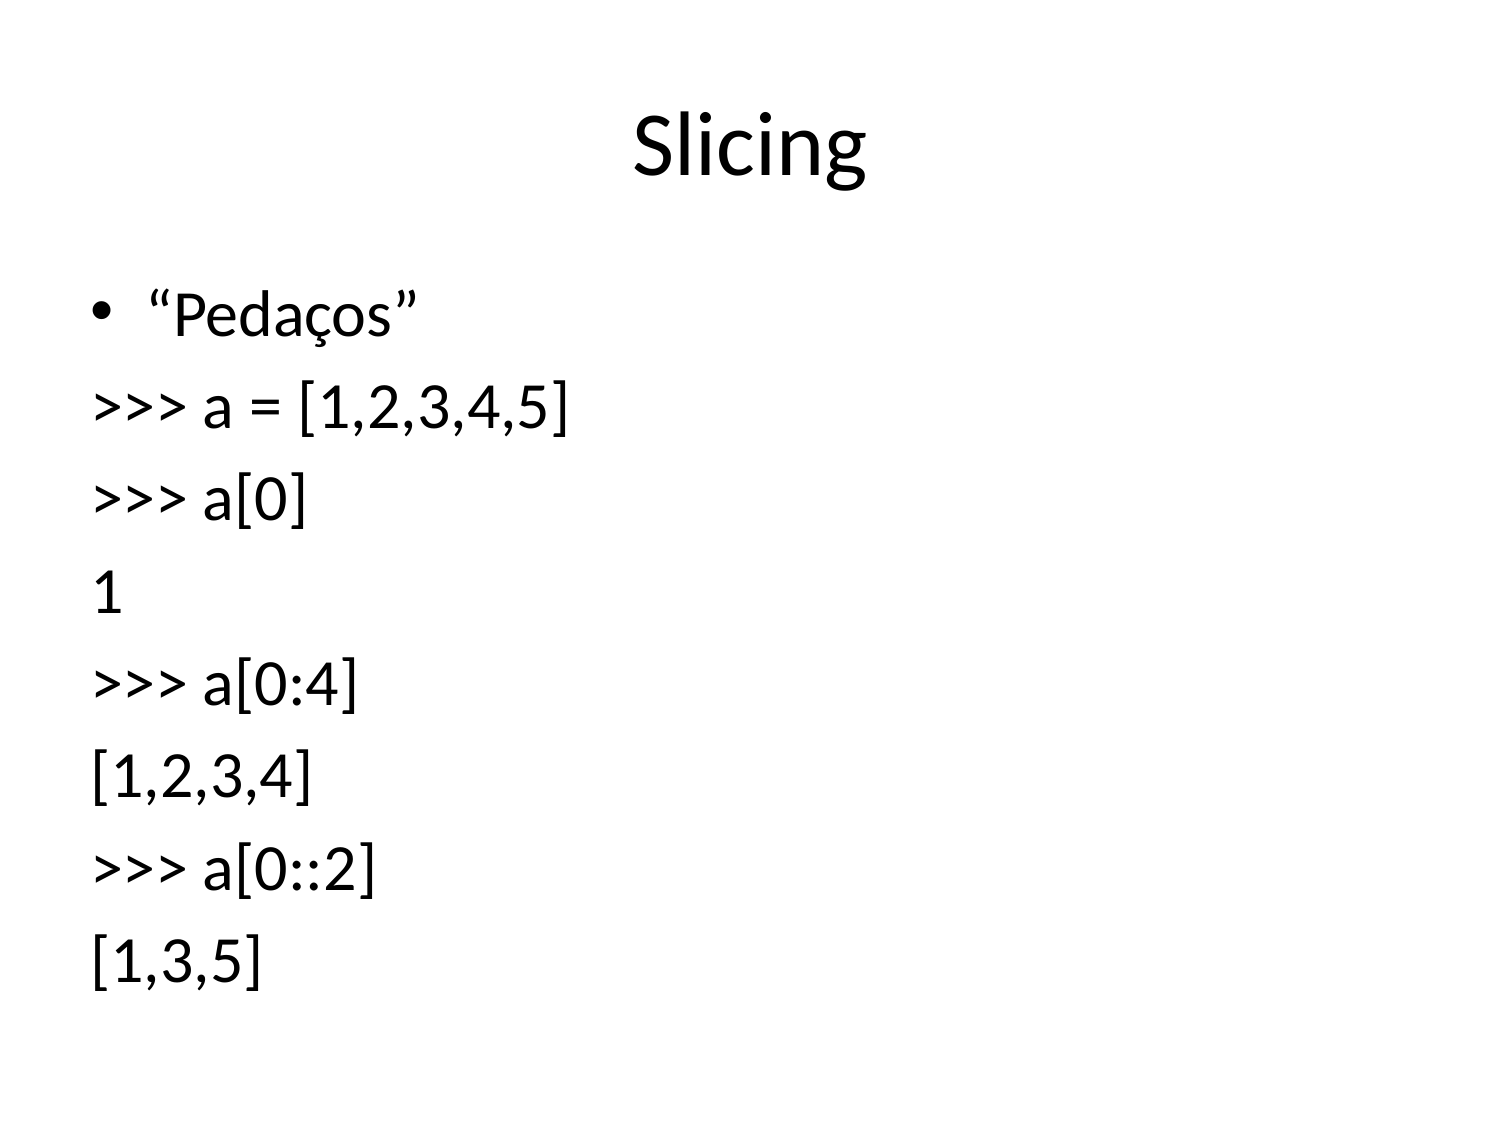

# Slicing
“Pedaços”
>>> a = [1,2,3,4,5]
>>> a[0]
1
>>> a[0:4]
[1,2,3,4]
>>> a[0::2]
[1,3,5]